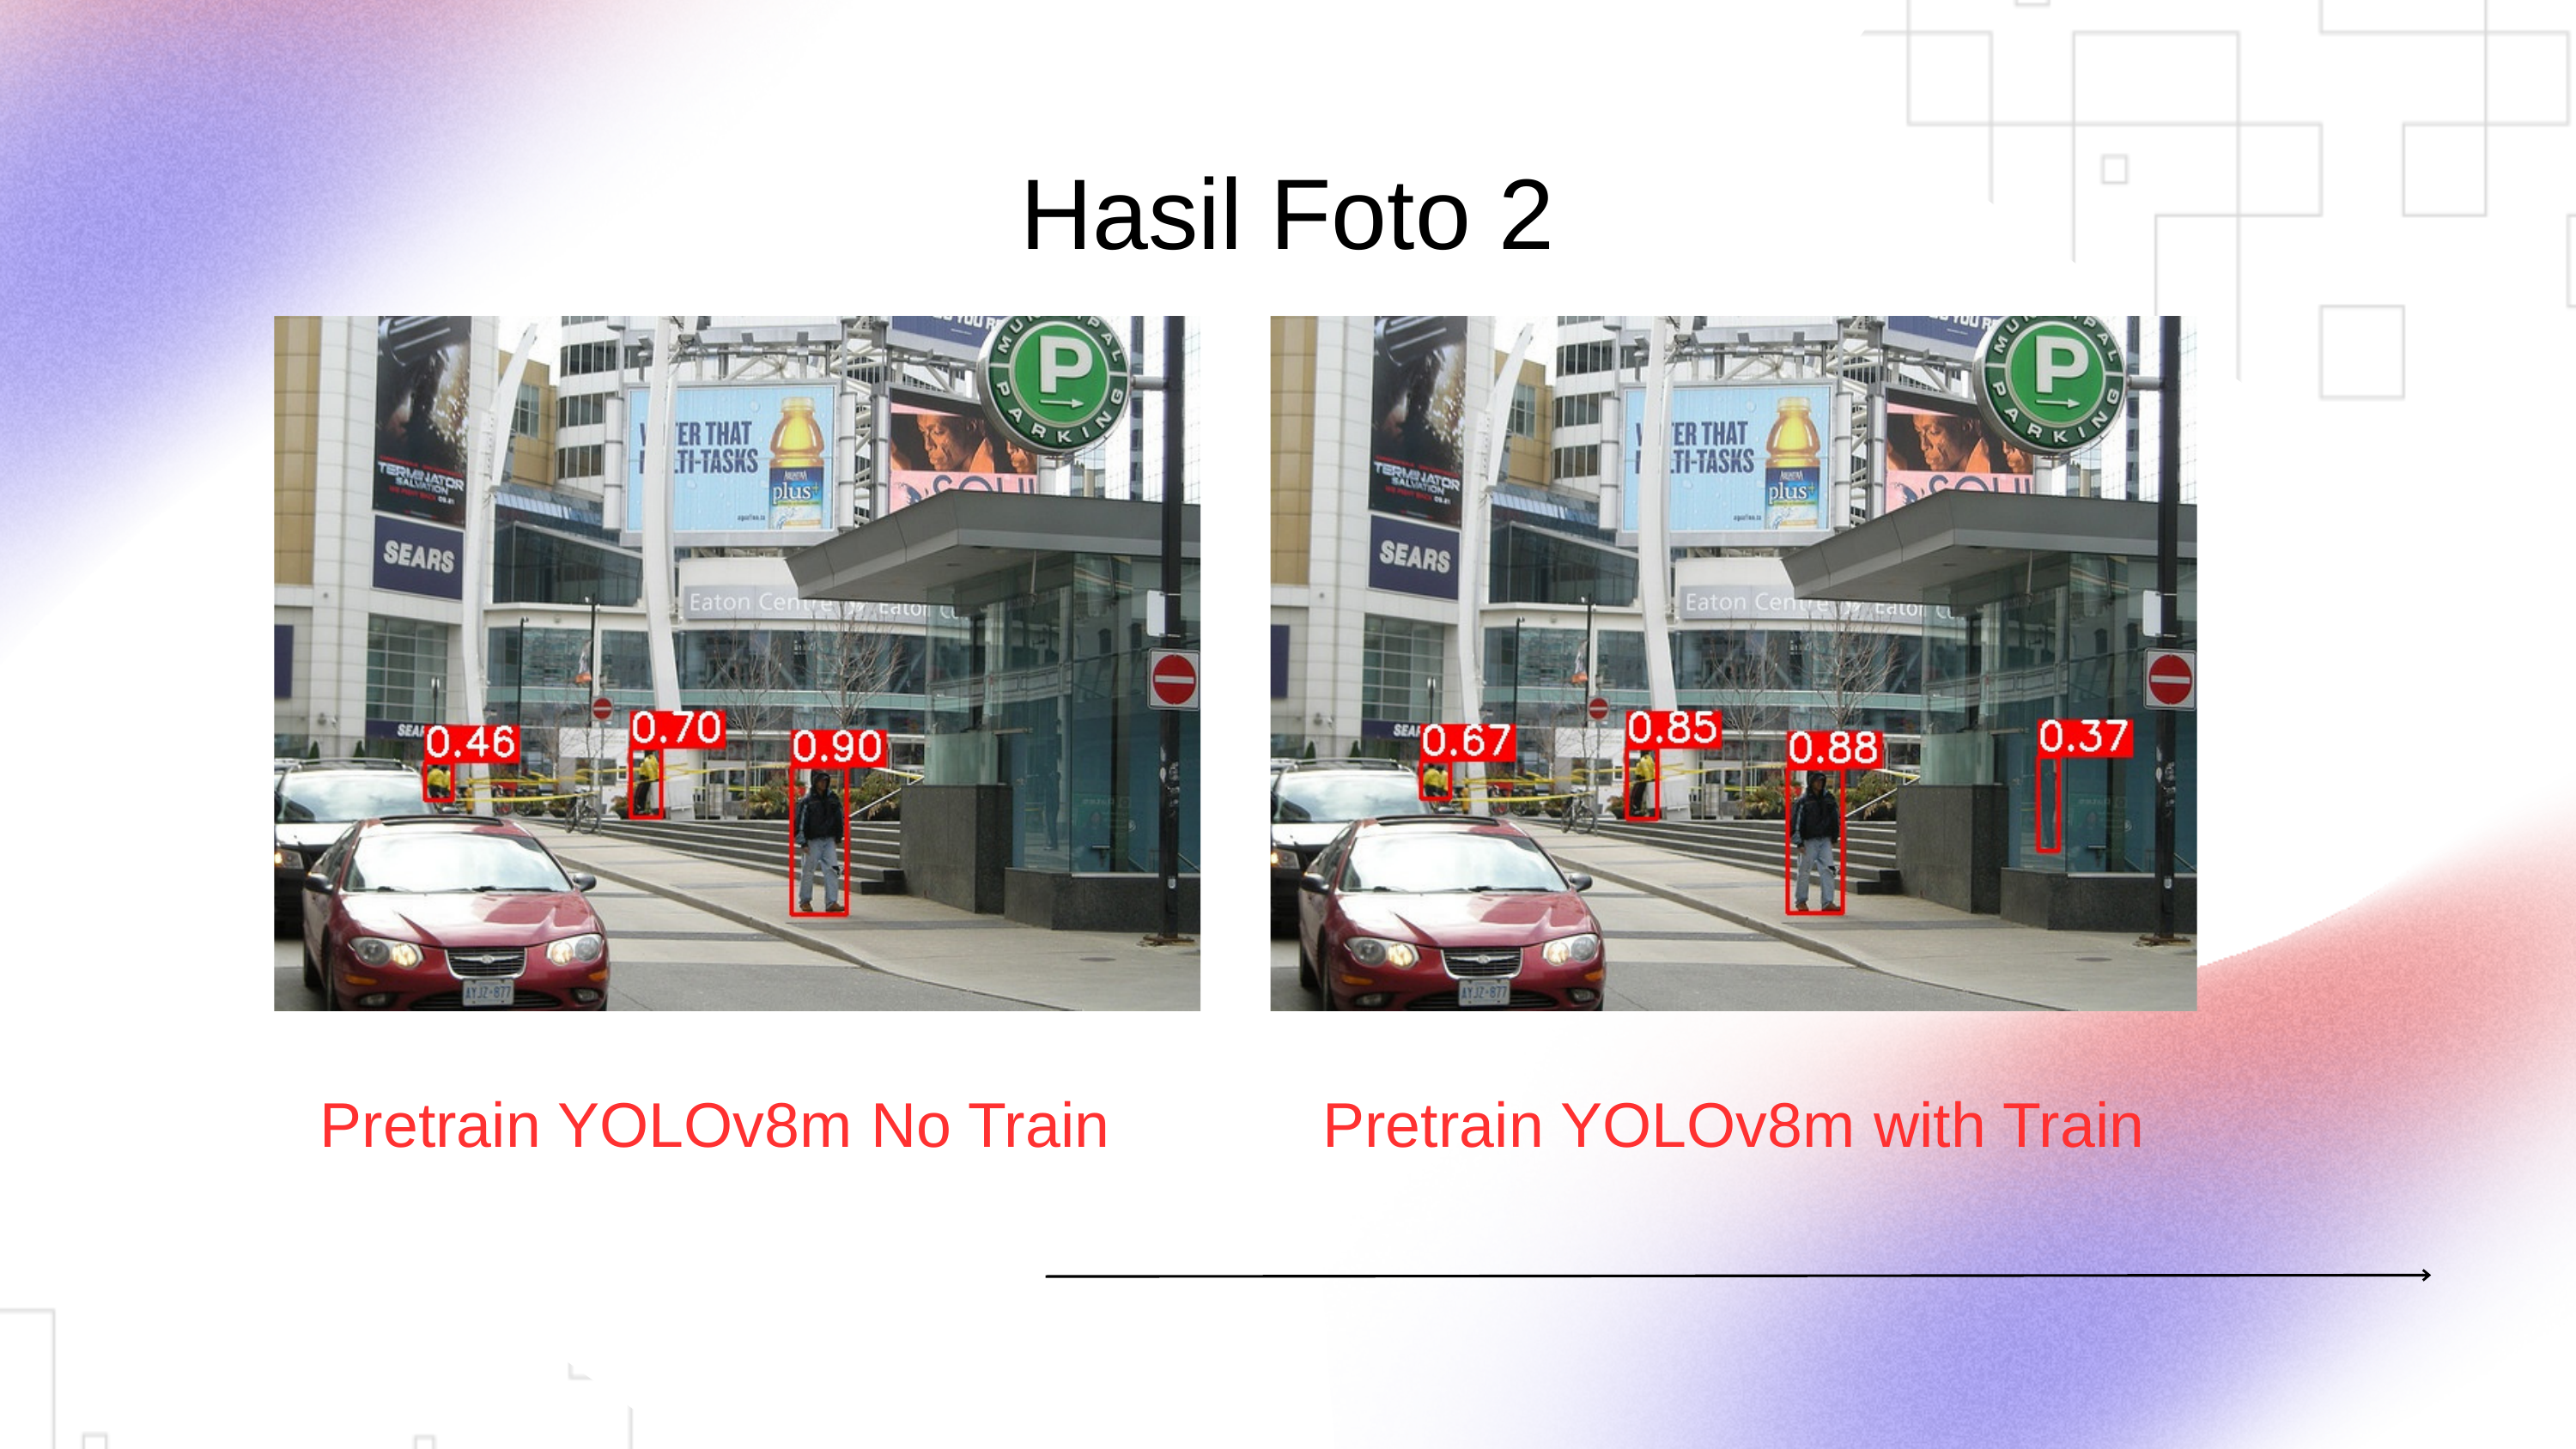

Hasil Foto 2

Pretrain YOLOv8m No Train
Pretrain YOLOv8m with Train